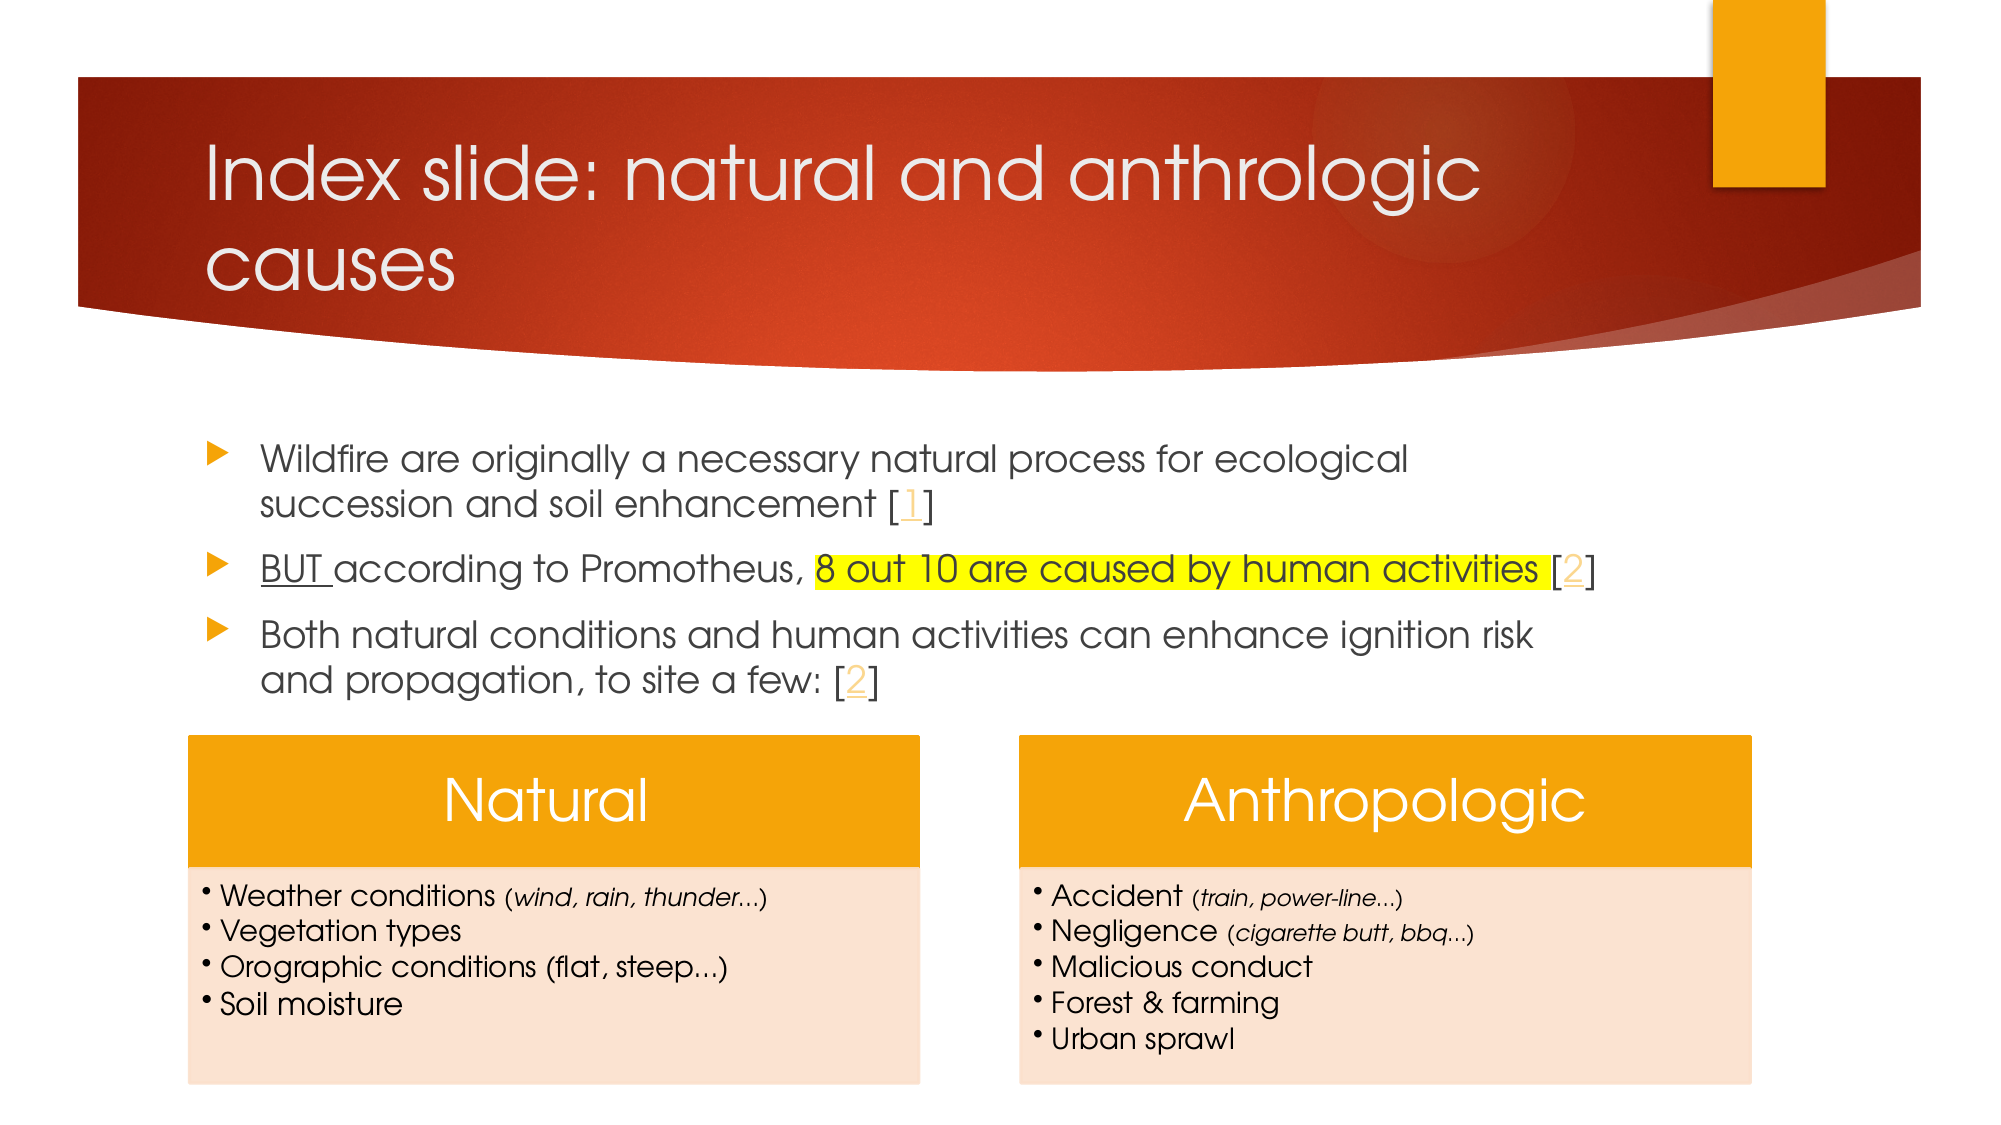

# Index slide: natural and anthrologic causes
Wildfire are originally a necessary natural process for ecological succession and soil enhancement [1]
BUT according to Promotheus, 8 out 10 are caused by human activities [2]
Both natural conditions and human activities can enhance ignition risk and propagation, to site a few: [2]

Natural
Weather conditions (wind, rain, thunder…)
Vegetation types
Orographic conditions (flat, steep…)
Soil moisture
Anthropologic
Accident (train, power-line…)
Negligence (cigarette butt, bbq…)
Malicious conduct
Forest & farming
Urban sprawl